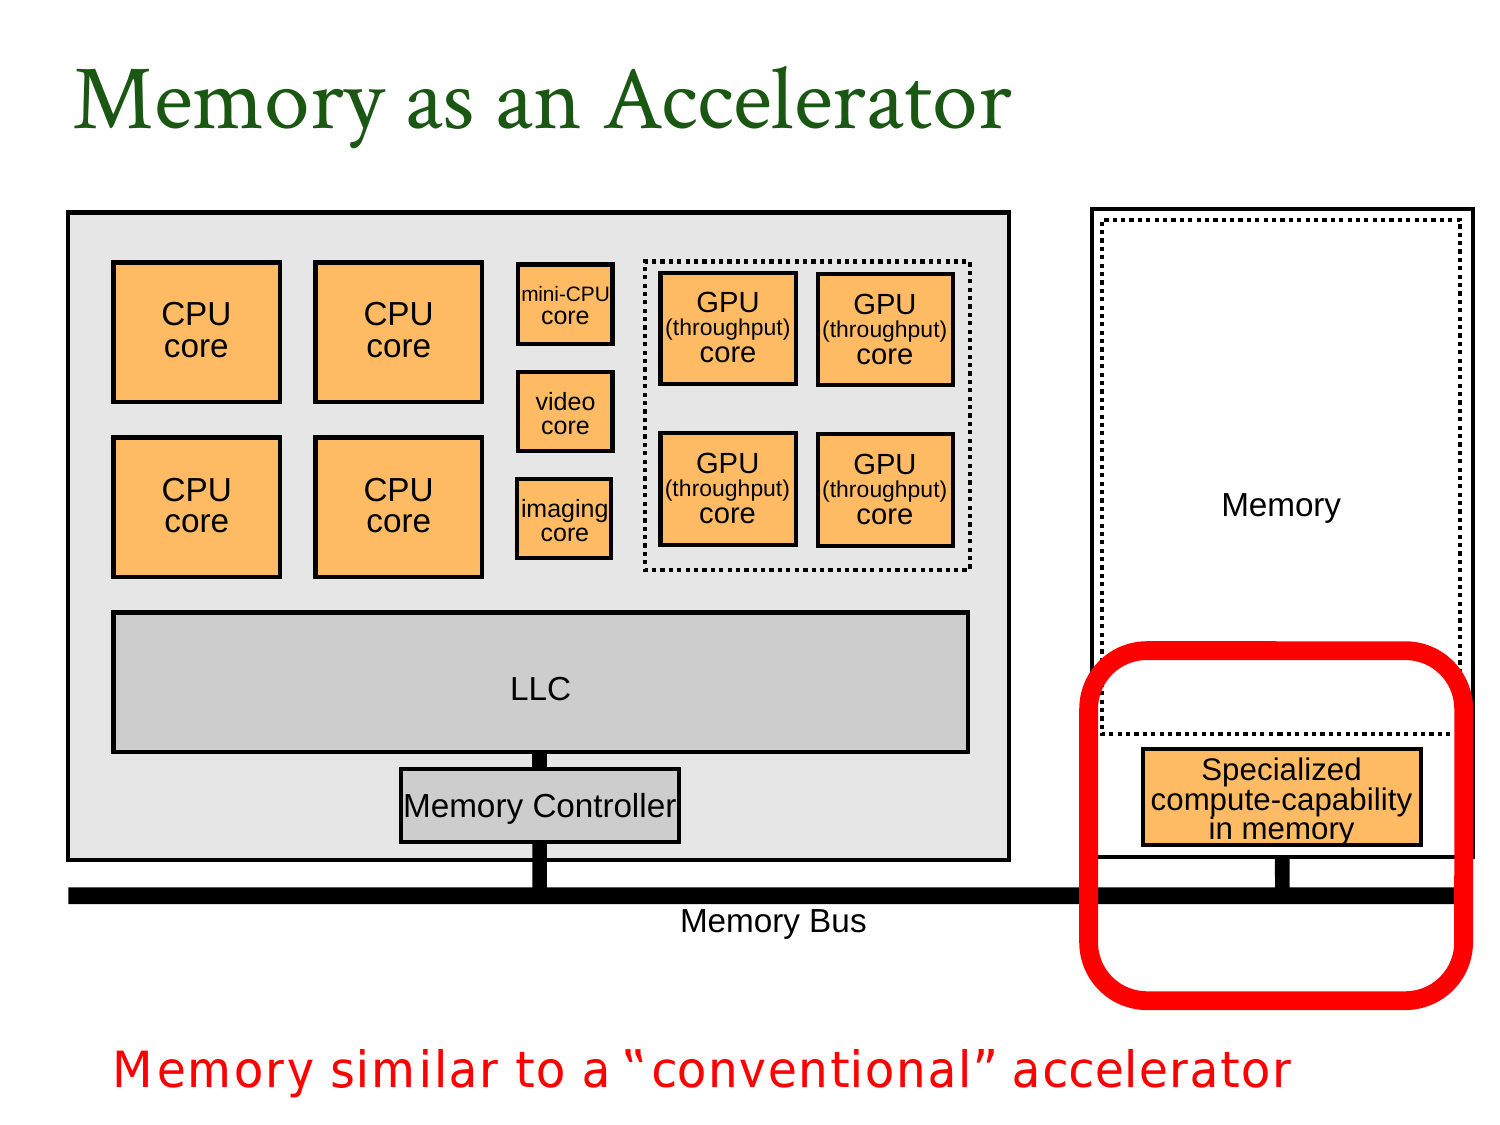

# Memory as an Accelerator

mini-CPU
core
GPU
(throughput)
core
GPU
(throughput)
core
CPU
core
CPU
core

video
core

GPU
(throughput)
core
GPU
(throughput)
core
CPU
core
CPU
core

Memory
imaging
core

LLC

Specialized
compute-capability
in memory

Memory Controller

Memory Bus
Memory similar to a “conventional” accelerator